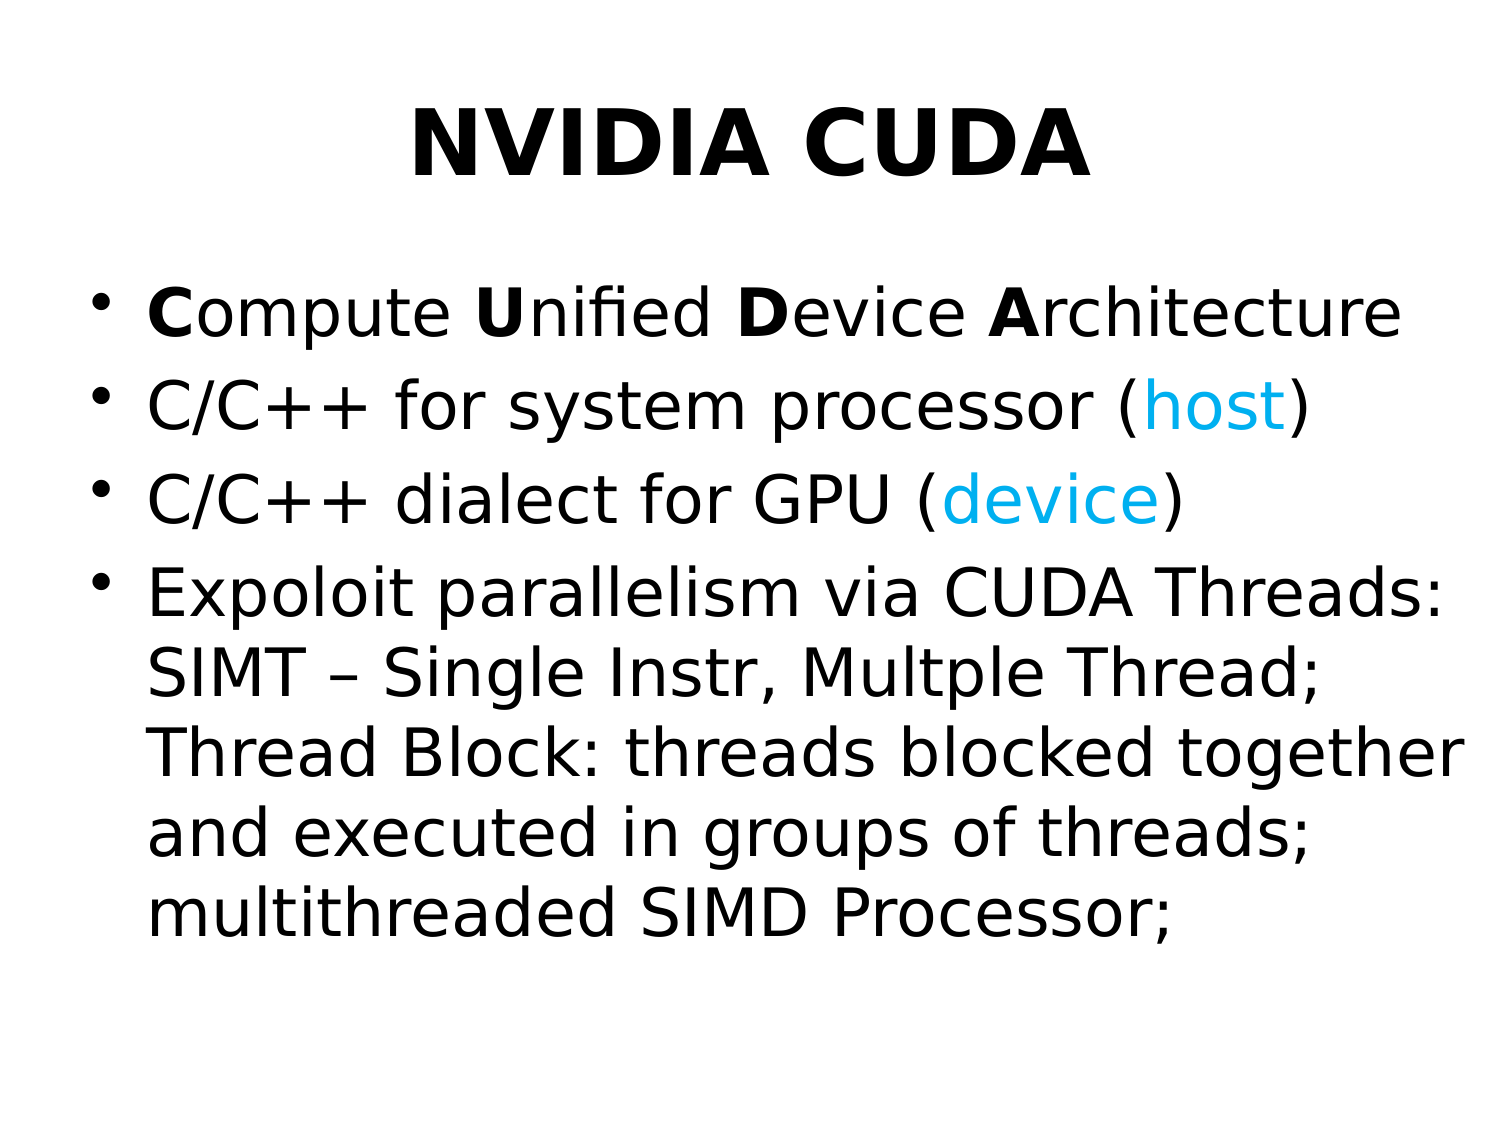

# NVIDIA CUDA
Compute Unified Device Architecture
C/C++ for system processor (host)
C/C++ dialect for GPU (device)
Expoloit parallelism via CUDA Threads:  SIMT – Single Instr, Multple Thread;   Thread Block: threads blocked together and executed in groups of threads;    multithreaded SIMD Processor;